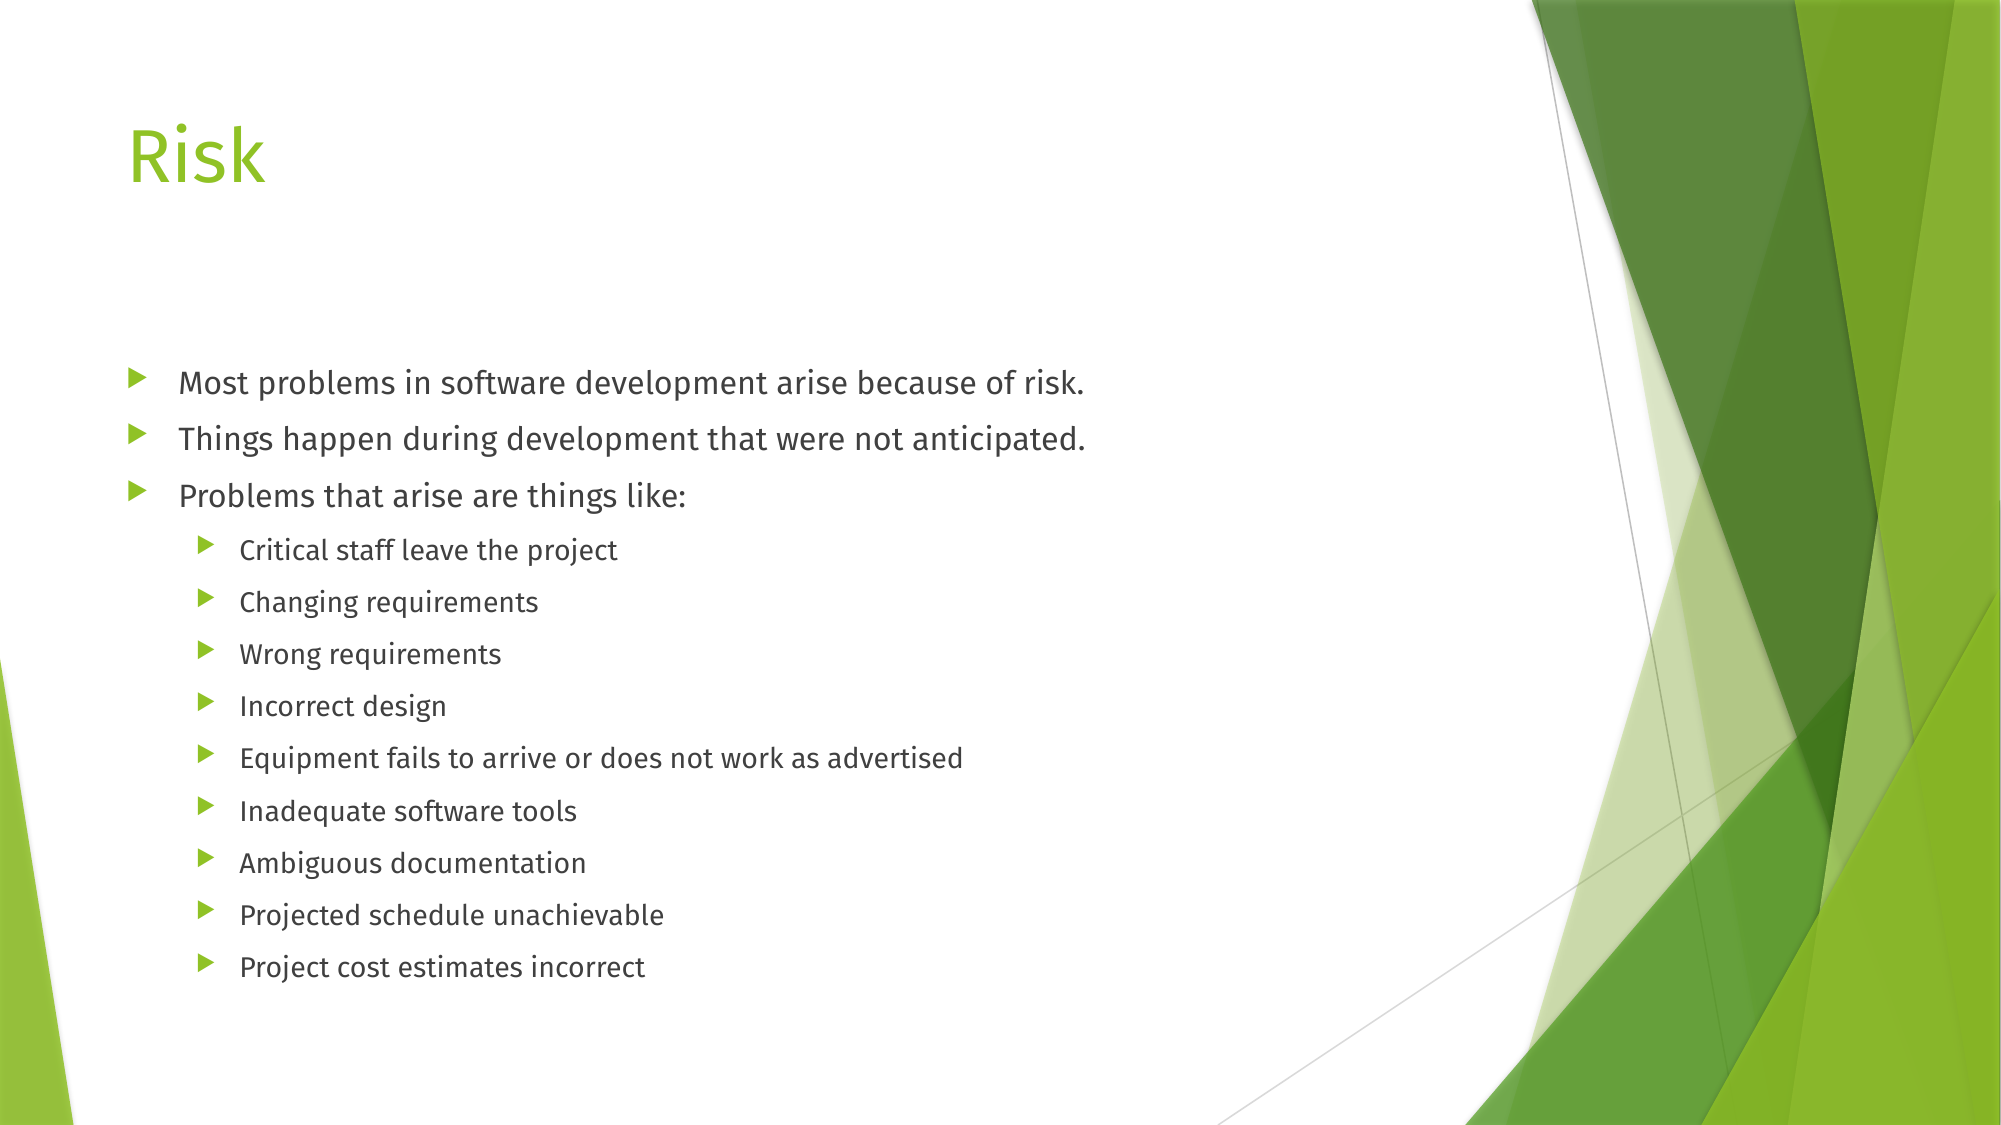

# Risk
Most problems in software development arise because of risk.
Things happen during development that were not anticipated.
Problems that arise are things like:
Critical staff leave the project
Changing requirements
Wrong requirements
Incorrect design
Equipment fails to arrive or does not work as advertised
Inadequate software tools
Ambiguous documentation
Projected schedule unachievable
Project cost estimates incorrect